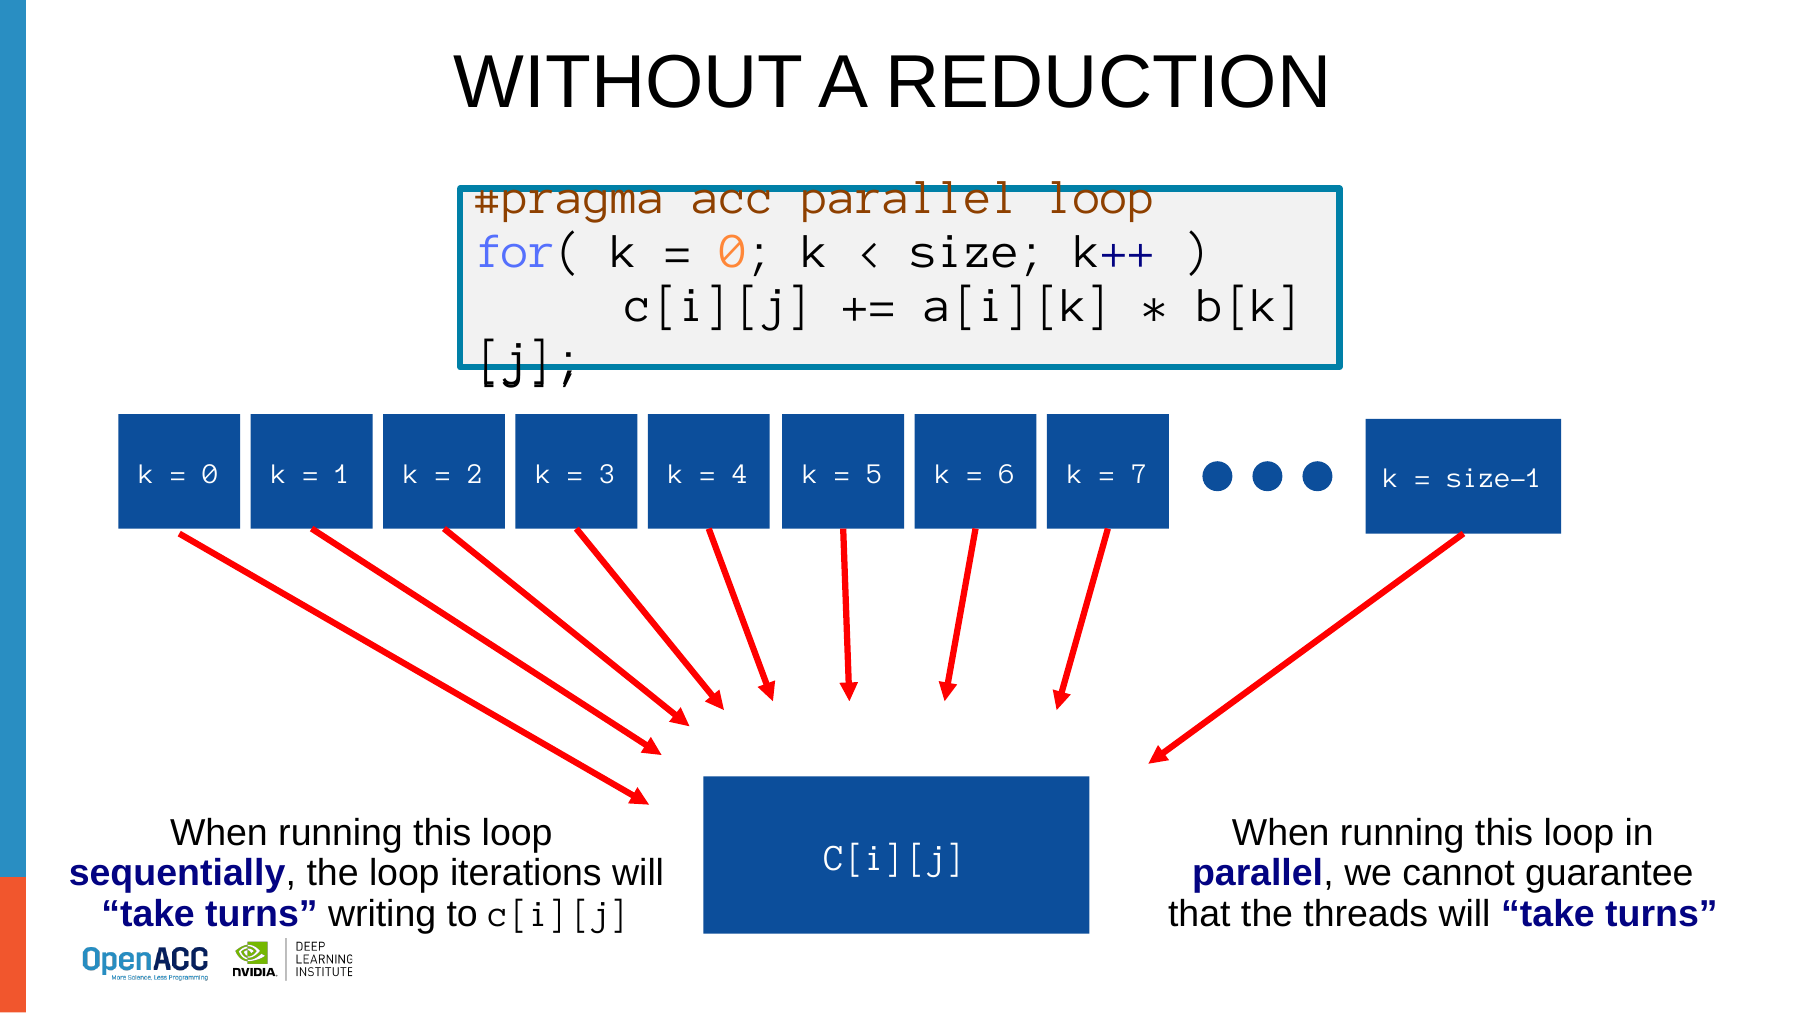

# WITHOUT A REDUCTION
#pragma acc parallel loop
for( k = 0; k < size; k++ )
	c[i][j] += a[i][k] * b[k][j];

for( k = 0; k < size; k++ )
	c[i][j] += a[i][k] * b[k][j];
k = 0
k = 1
k = 2
k = 3
k = 4
k = 5
k = 6
k = 7
k = size-1

C[i][j]
When running this loop  sequentially, the loop iterations will “take turns” writing to c[i][j]
When running this loop in parallel, we cannot guarantee that the threads will “take turns”